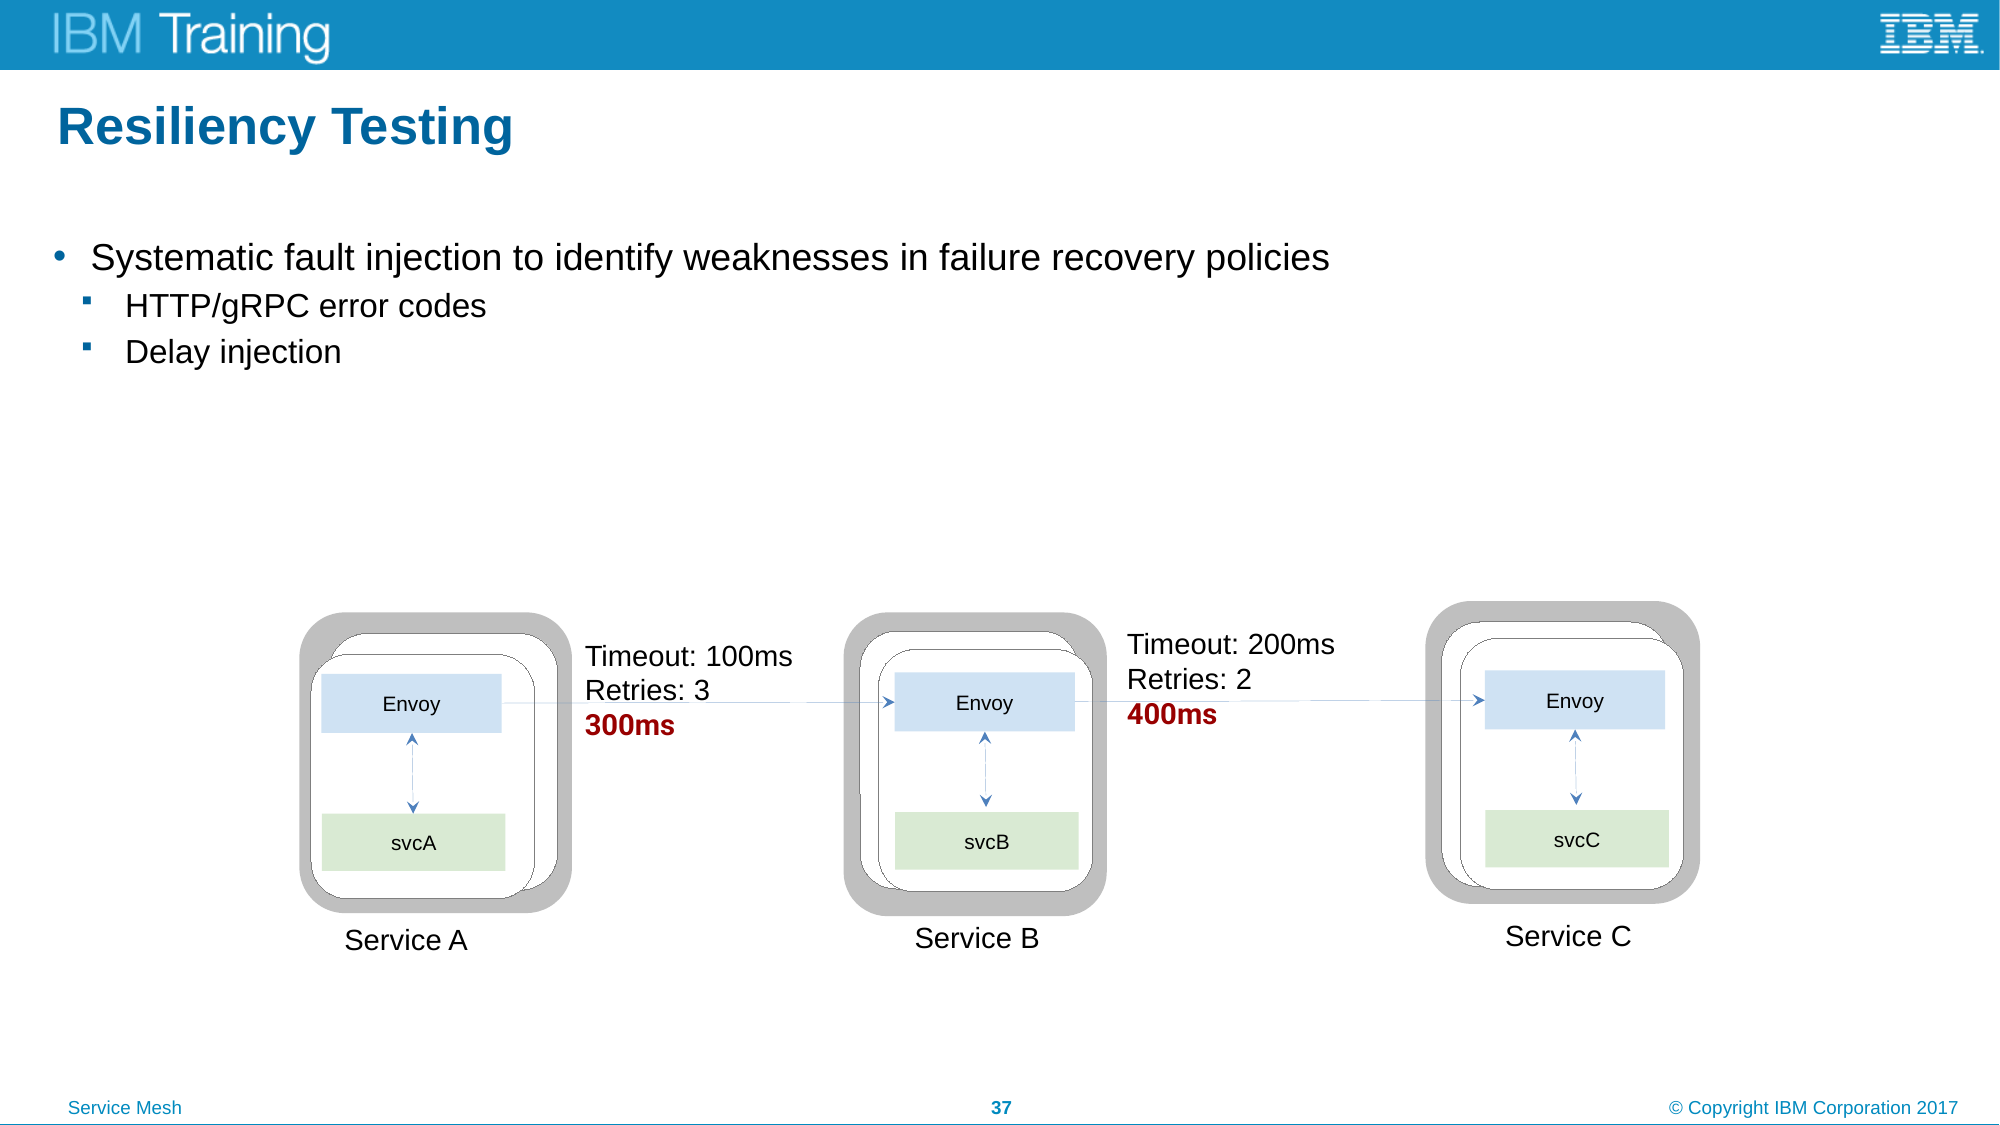

# Resiliency Testing
Systematic fault injection to identify weaknesses in failure recovery policies
HTTP/gRPC error codes
Delay injection
Timeout: 200ms
Retries: 2
400ms

Timeout: 100ms
Retries: 3
300ms

Envoy

Envoy

Envoy

svcC

svcB

svcA
Service C
Service B
Service A
37
© Copyright IBM Corporation 2017